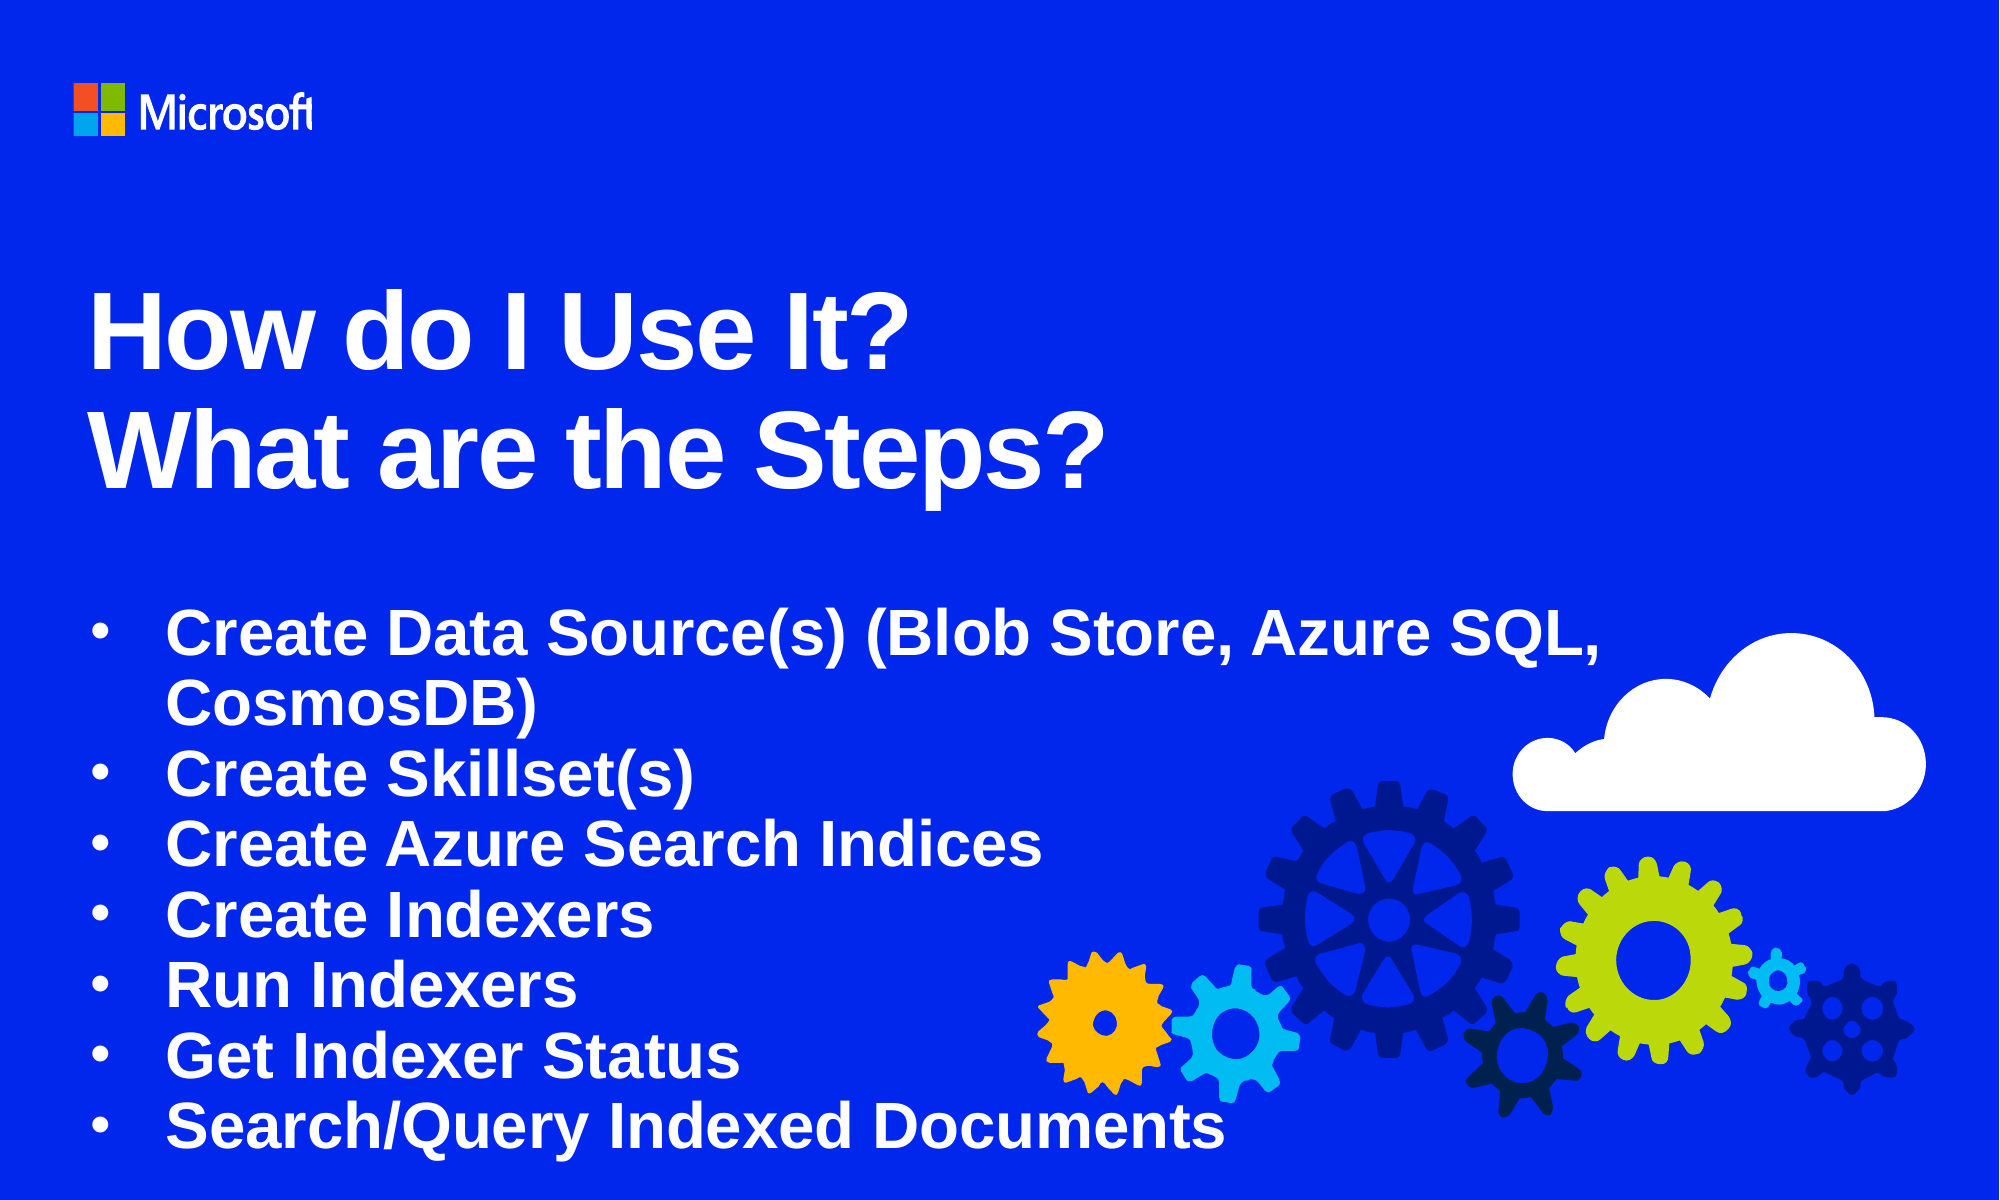

# How do I Use It? What are the Steps?

Create Data Source(s) (Blob Store, Azure SQL, CosmosDB)
Create Skillset(s)
Create Azure Search Indices
Create Indexers
Run Indexers
Get Indexer Status
Search/Query Indexed Documents